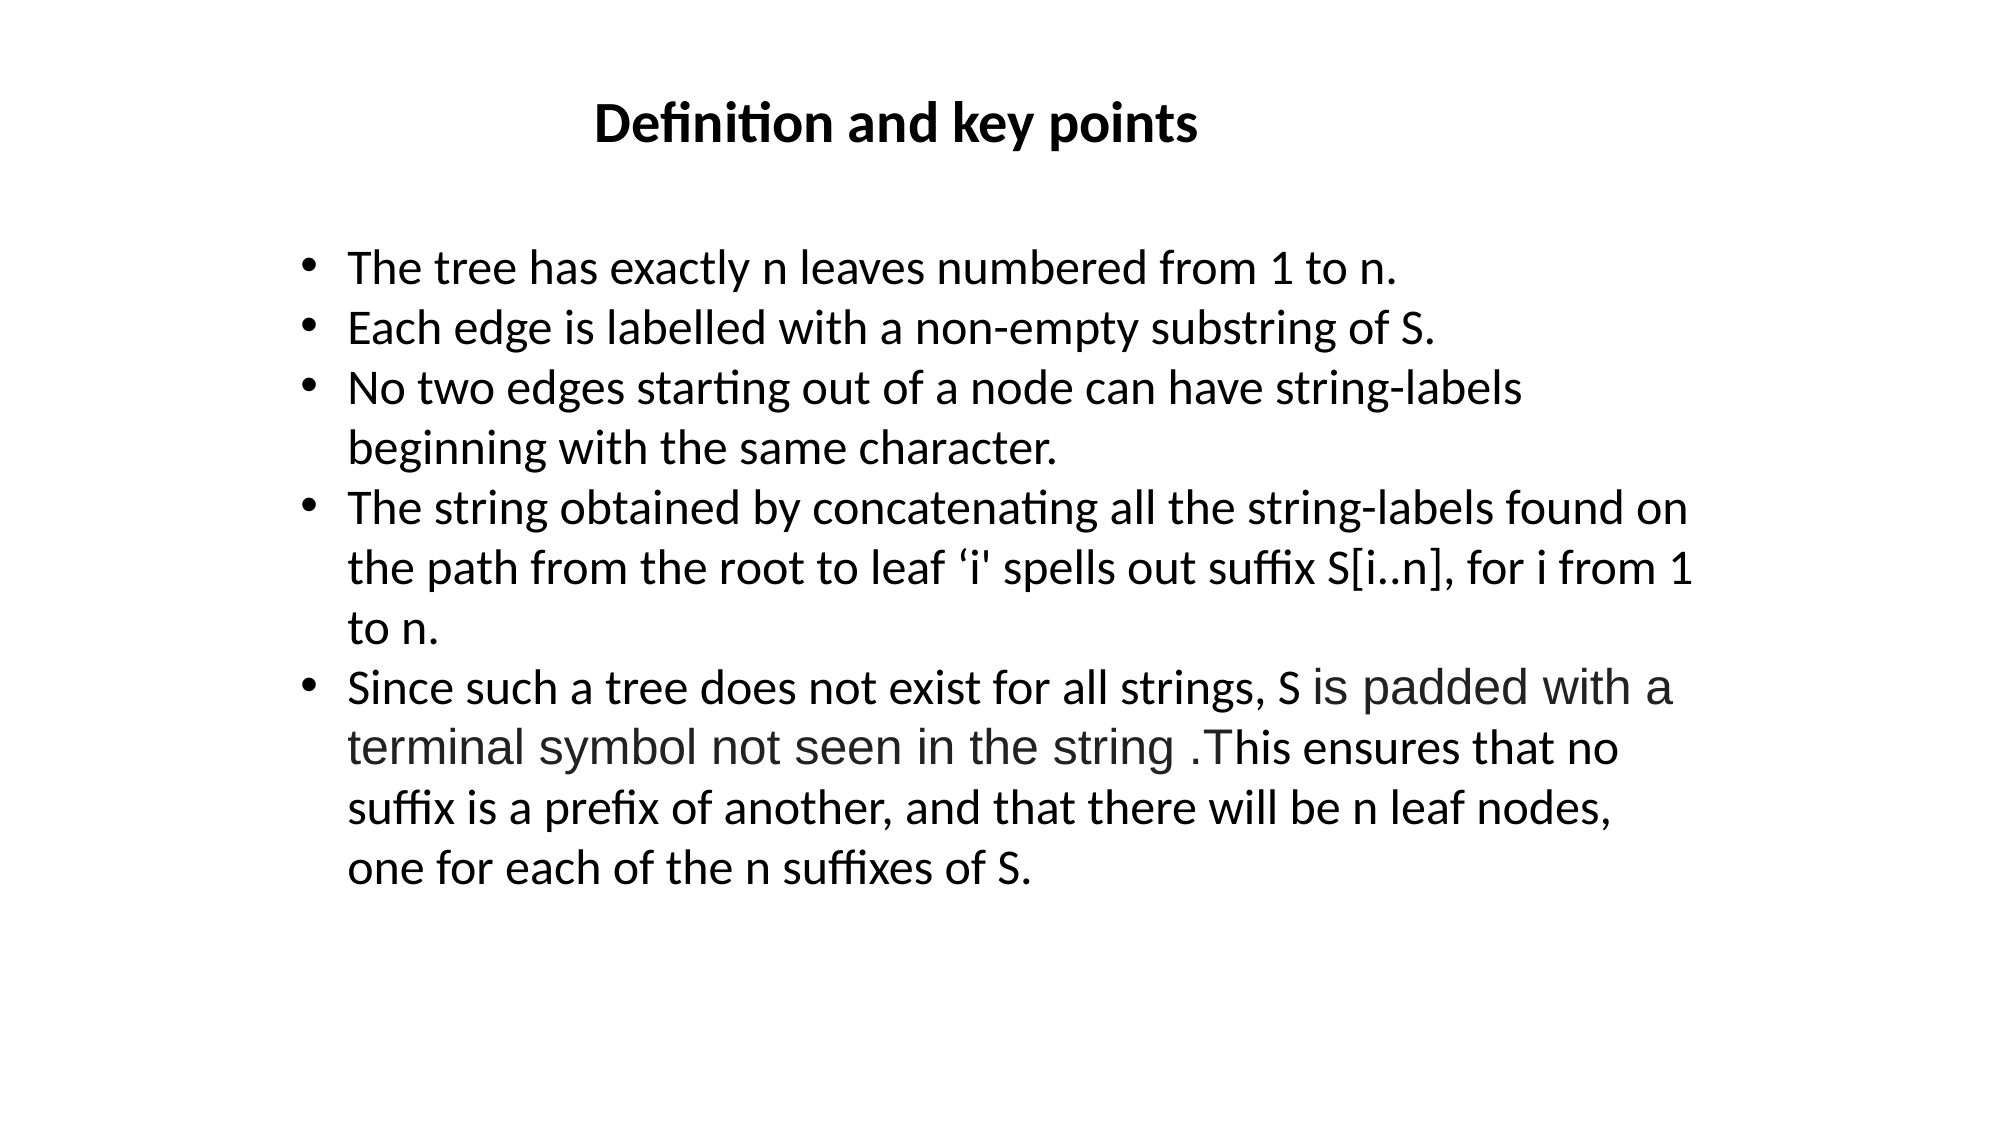

Definition and key points
The tree has exactly n leaves numbered from 1 to n.
Each edge is labelled with a non-empty substring of S.
No two edges starting out of a node can have string-labels beginning with the same character.
The string obtained by concatenating all the string-labels found on the path from the root to leaf ‘i' spells out suffix S[i..n], for i from 1 to n.
Since such a tree does not exist for all strings, S is padded with a terminal symbol not seen in the string .This ensures that no suffix is a prefix of another, and that there will be n leaf nodes, one for each of the n suffixes of S.